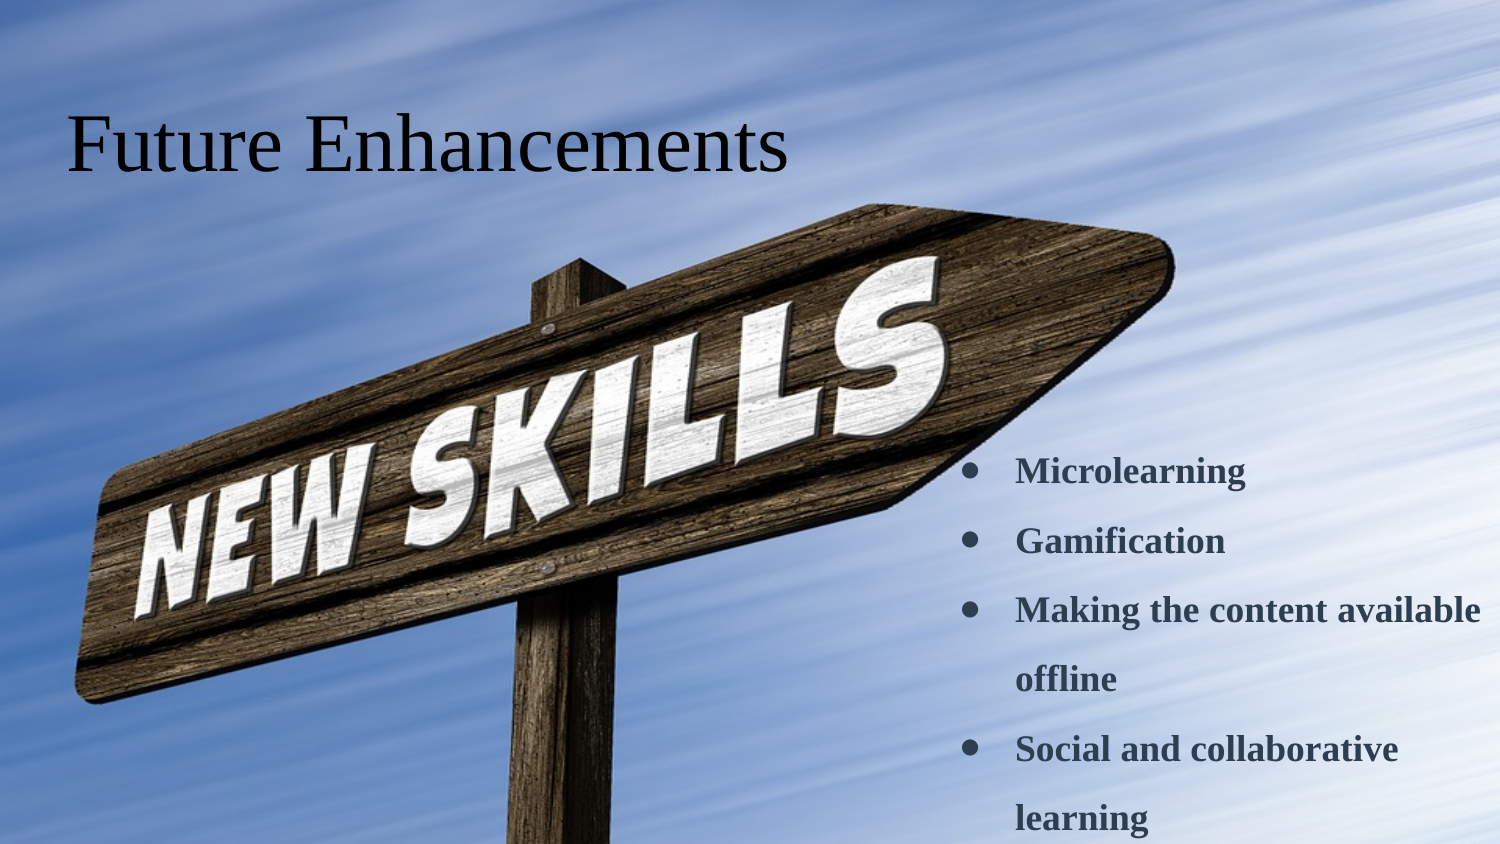

# Future Enhancements
Microlearning
Gamification
Making the content available offline
Social and collaborative learning